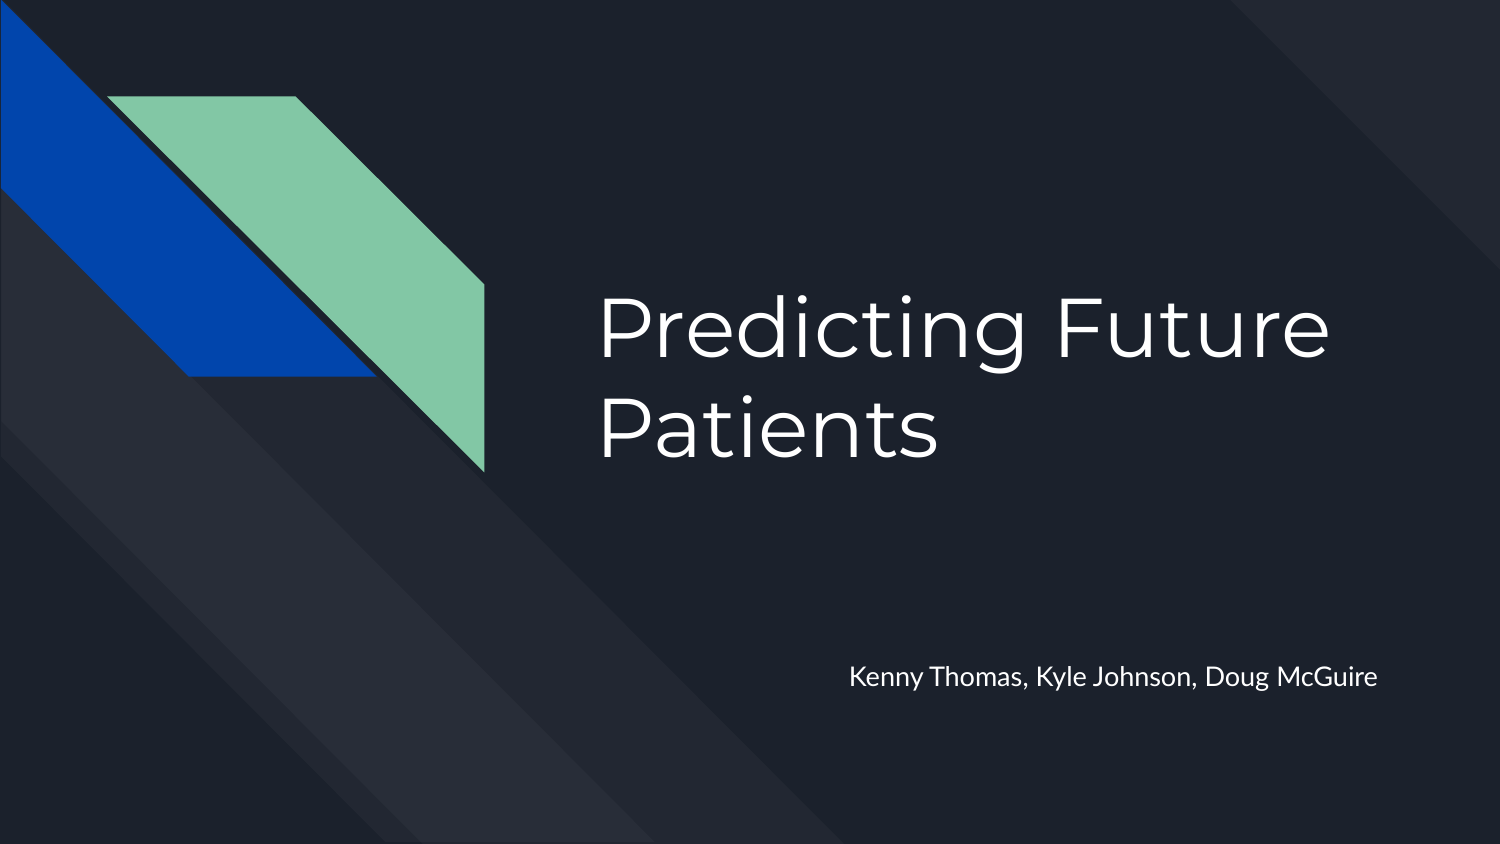

# Predicting Future Patients
Kenny Thomas, Kyle Johnson, Doug McGuire